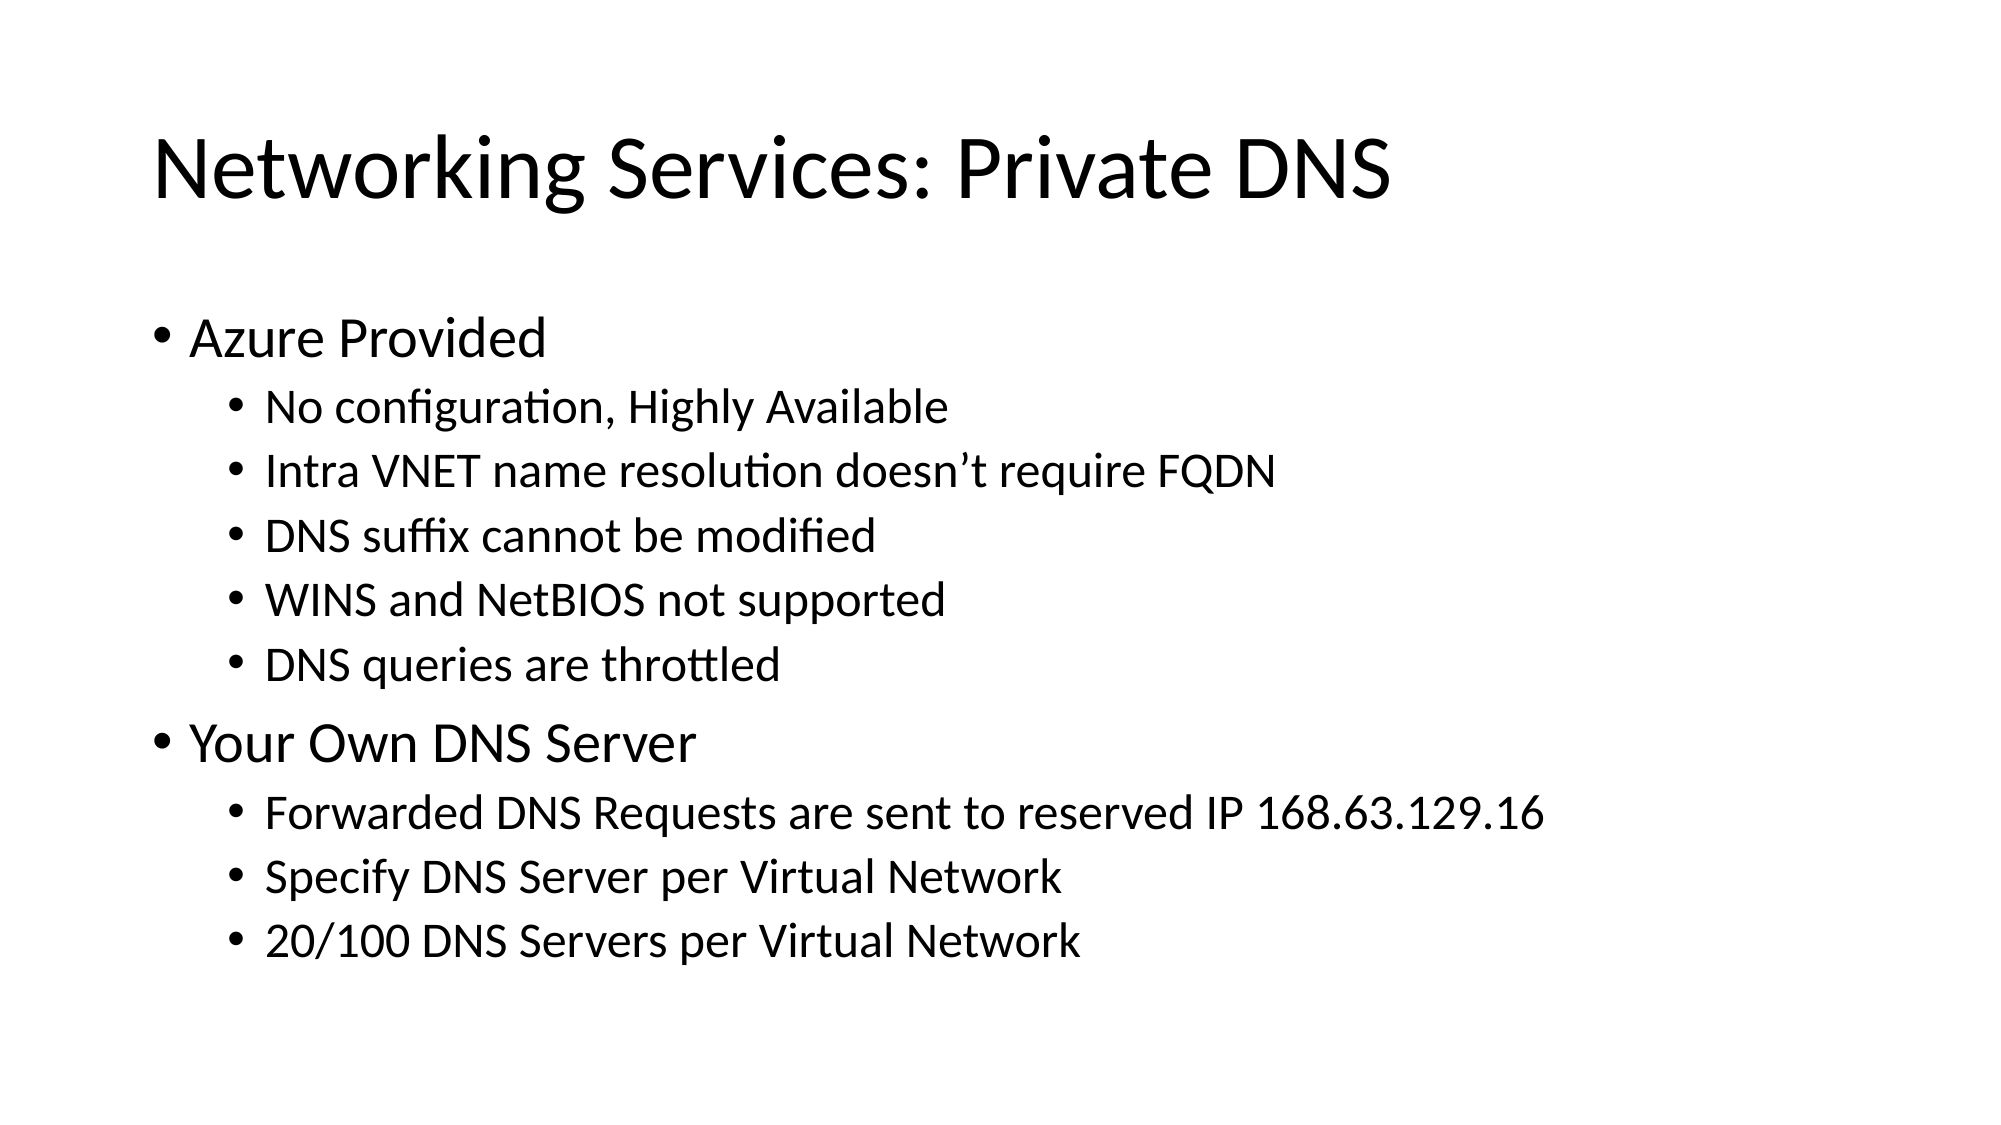

# Networking Services: Private DNS
Azure Provided
No configuration, Highly Available
Intra VNET name resolution doesn’t require FQDN
DNS suffix cannot be modified
WINS and NetBIOS not supported
DNS queries are throttled
Your Own DNS Server
Forwarded DNS Requests are sent to reserved IP 168.63.129.16
Specify DNS Server per Virtual Network
20/100 DNS Servers per Virtual Network